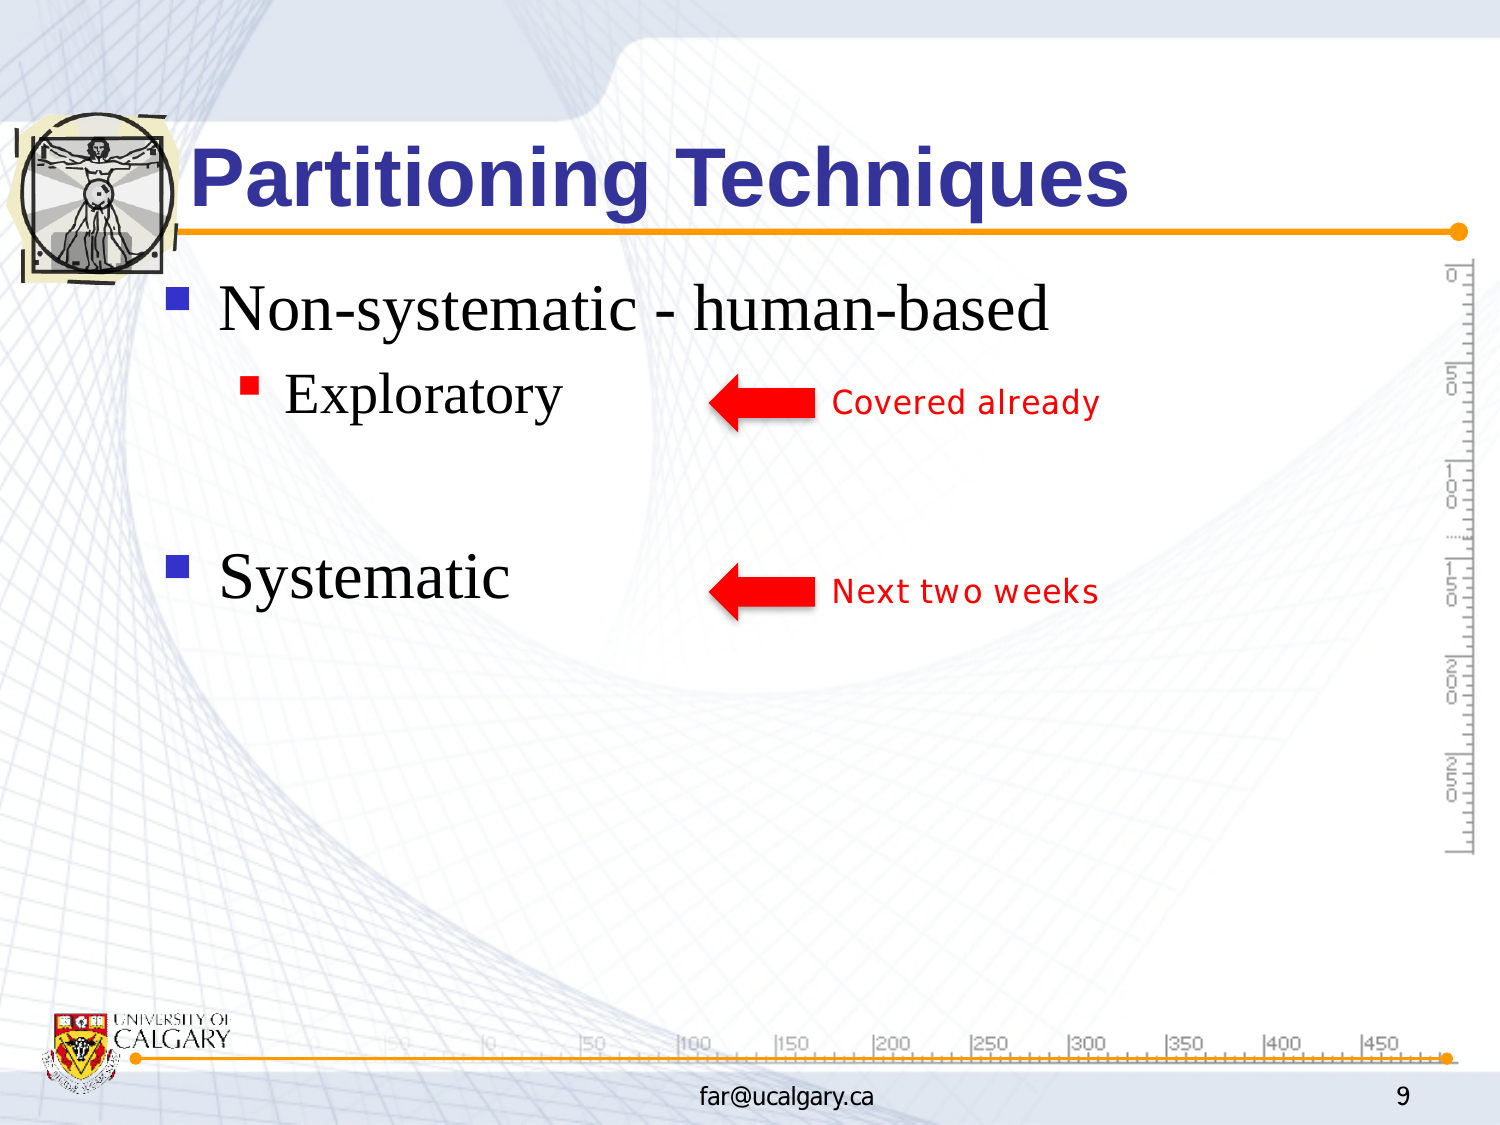

# Partitioning Techniques
Non-systematic - human-based
Exploratory

Systematic

Covered already

Next two weeks
far@ucalgary.ca
9